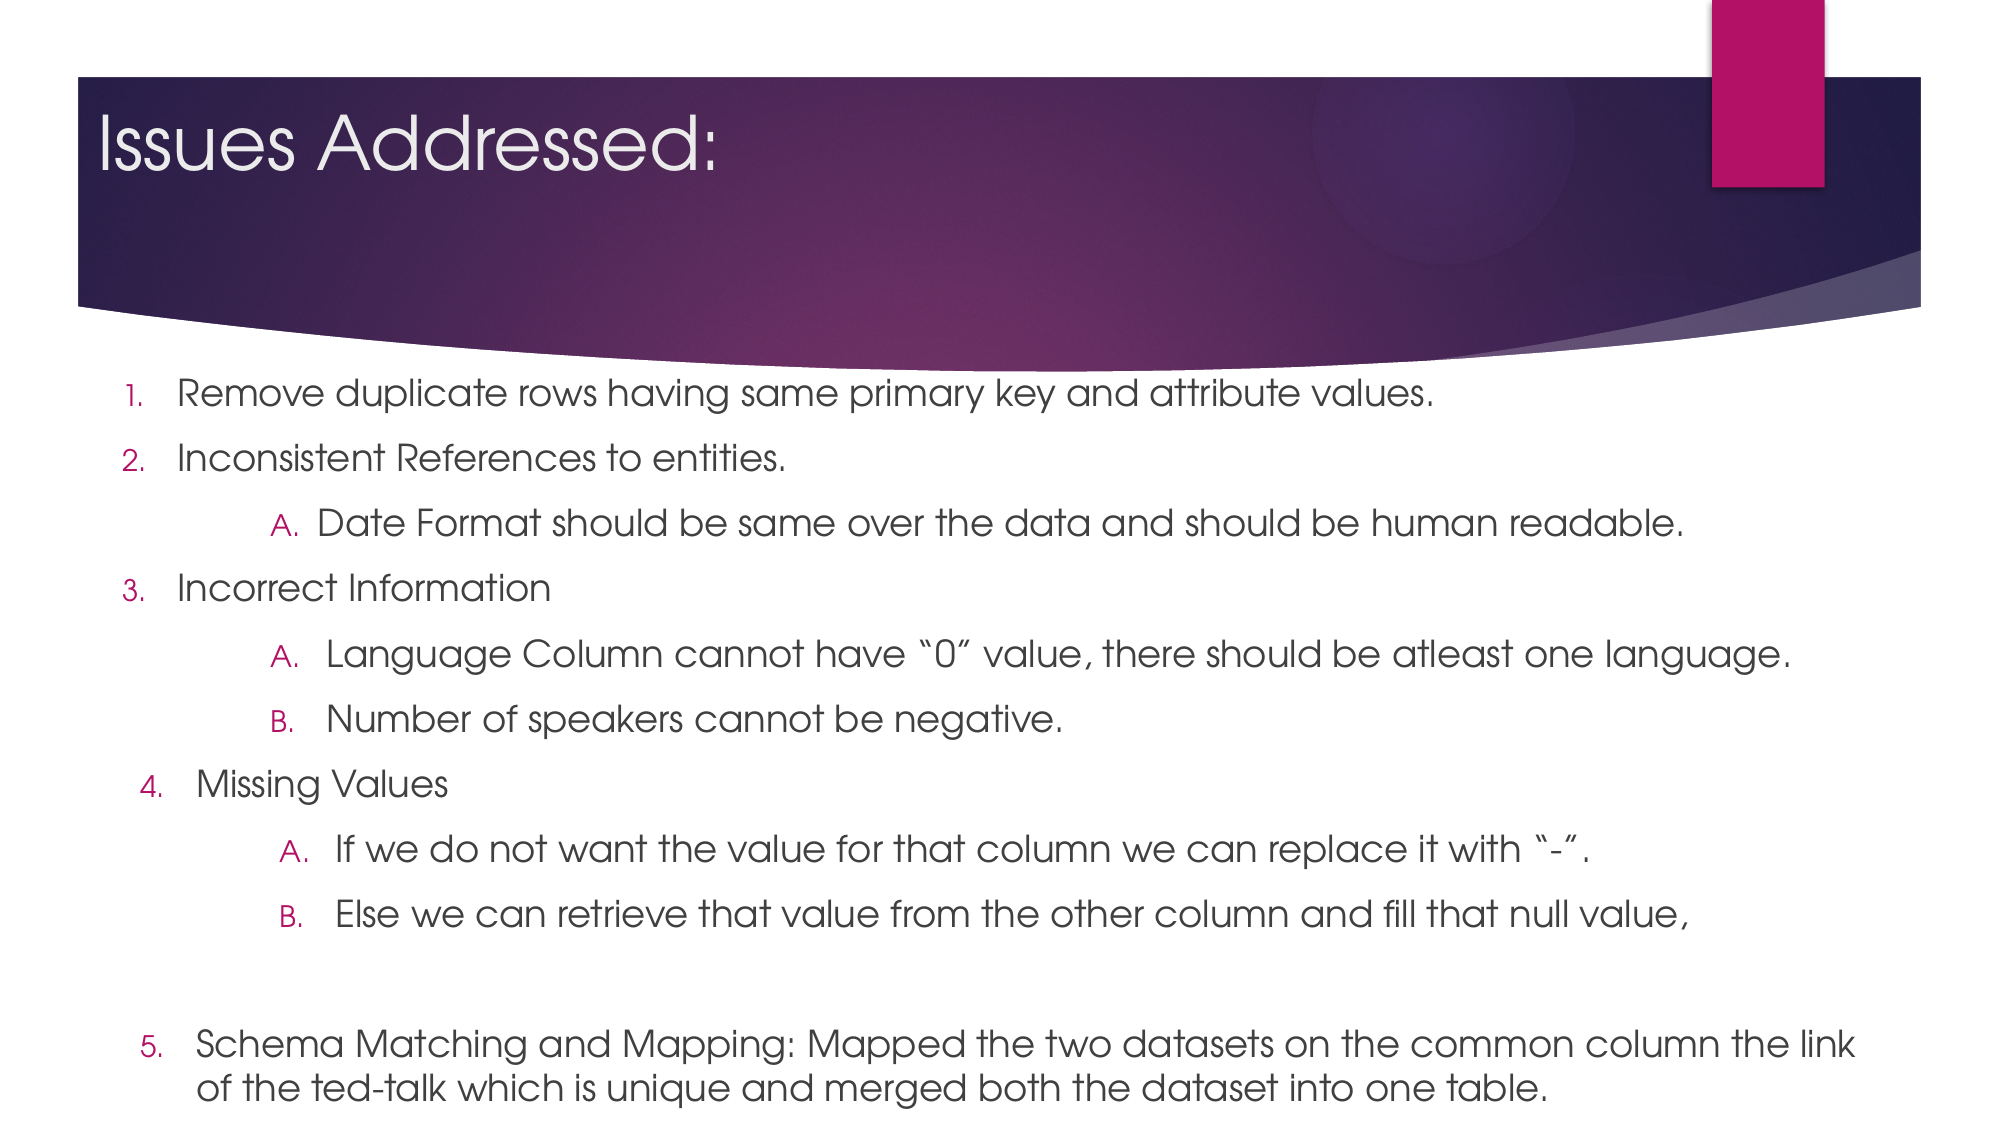

# Issues Addressed:
Remove duplicate rows having same primary key and attribute values.
Inconsistent References to entities.
 Date Format should be same over the data and should be human readable.
Incorrect Information
Language Column cannot have “0” value, there should be atleast one language.
Number of speakers cannot be negative.
Missing Values
If we do not want the value for that column we can replace it with “-”.
Else we can retrieve that value from the other column and fill that null value,

Schema Matching and Mapping: Mapped the two datasets on the common column the link of the ted-talk which is unique and merged both the dataset into one table.